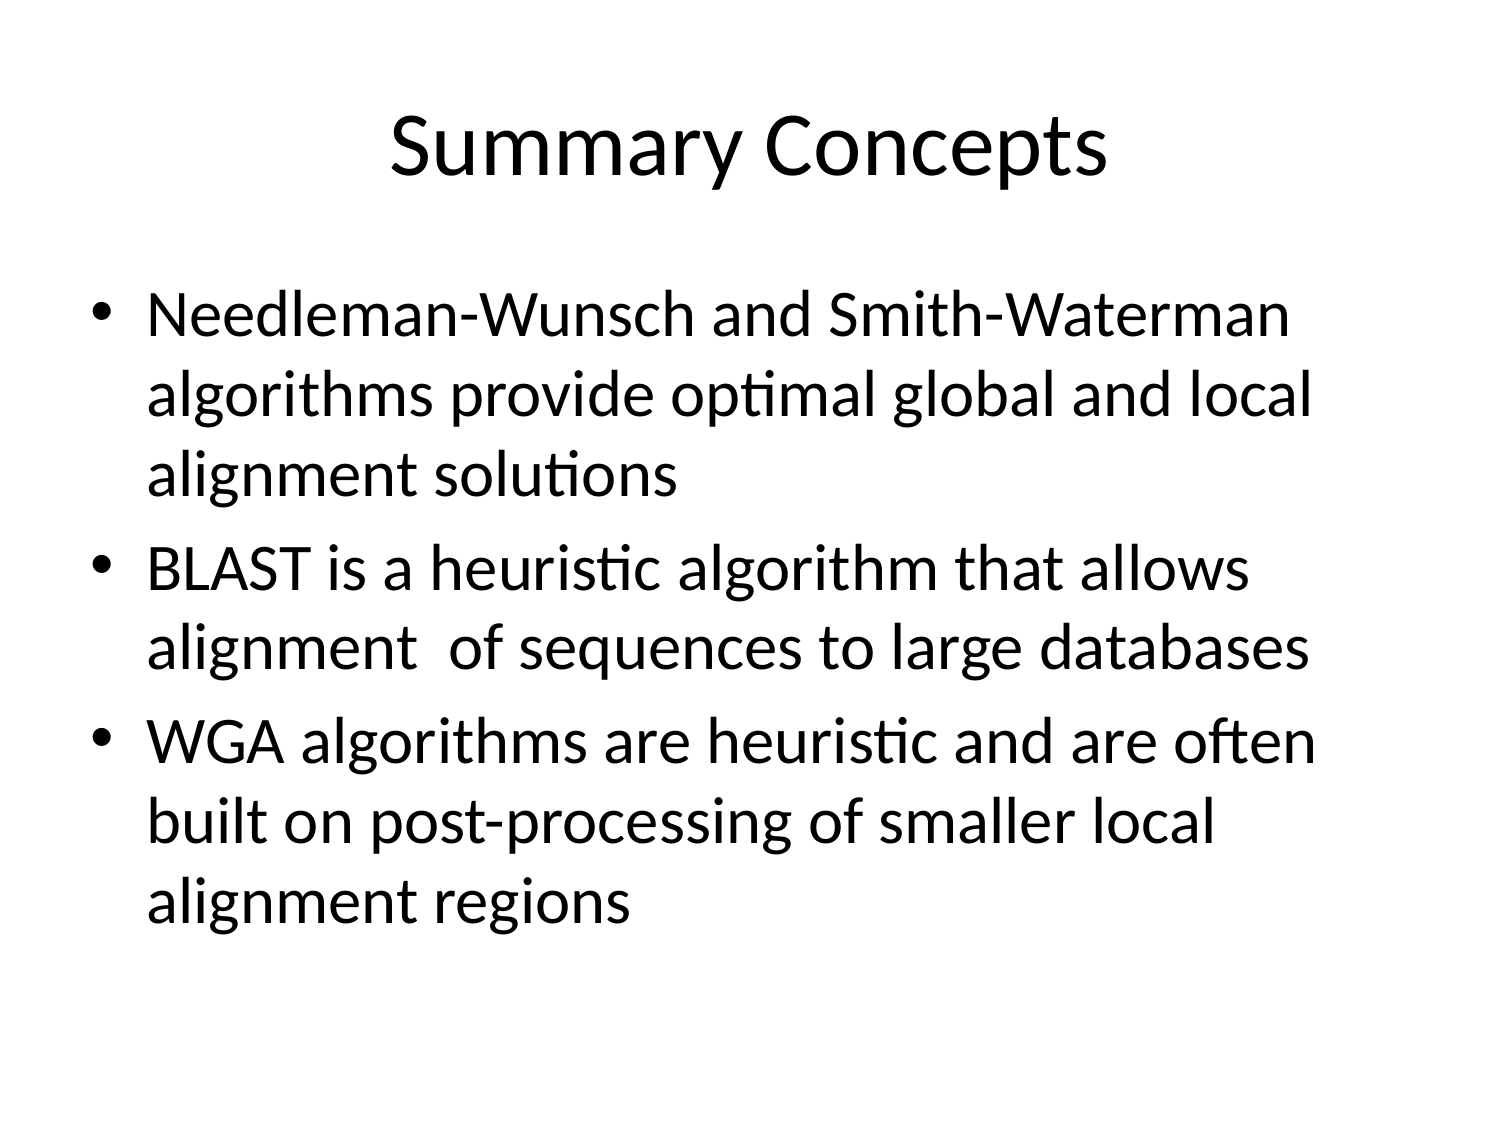

# Summary Concepts
Needleman-Wunsch and Smith-Waterman algorithms provide optimal global and local alignment solutions
BLAST is a heuristic algorithm that allows alignment  of sequences to large databases
WGA algorithms are heuristic and are often built on post-processing of smaller local alignment regions